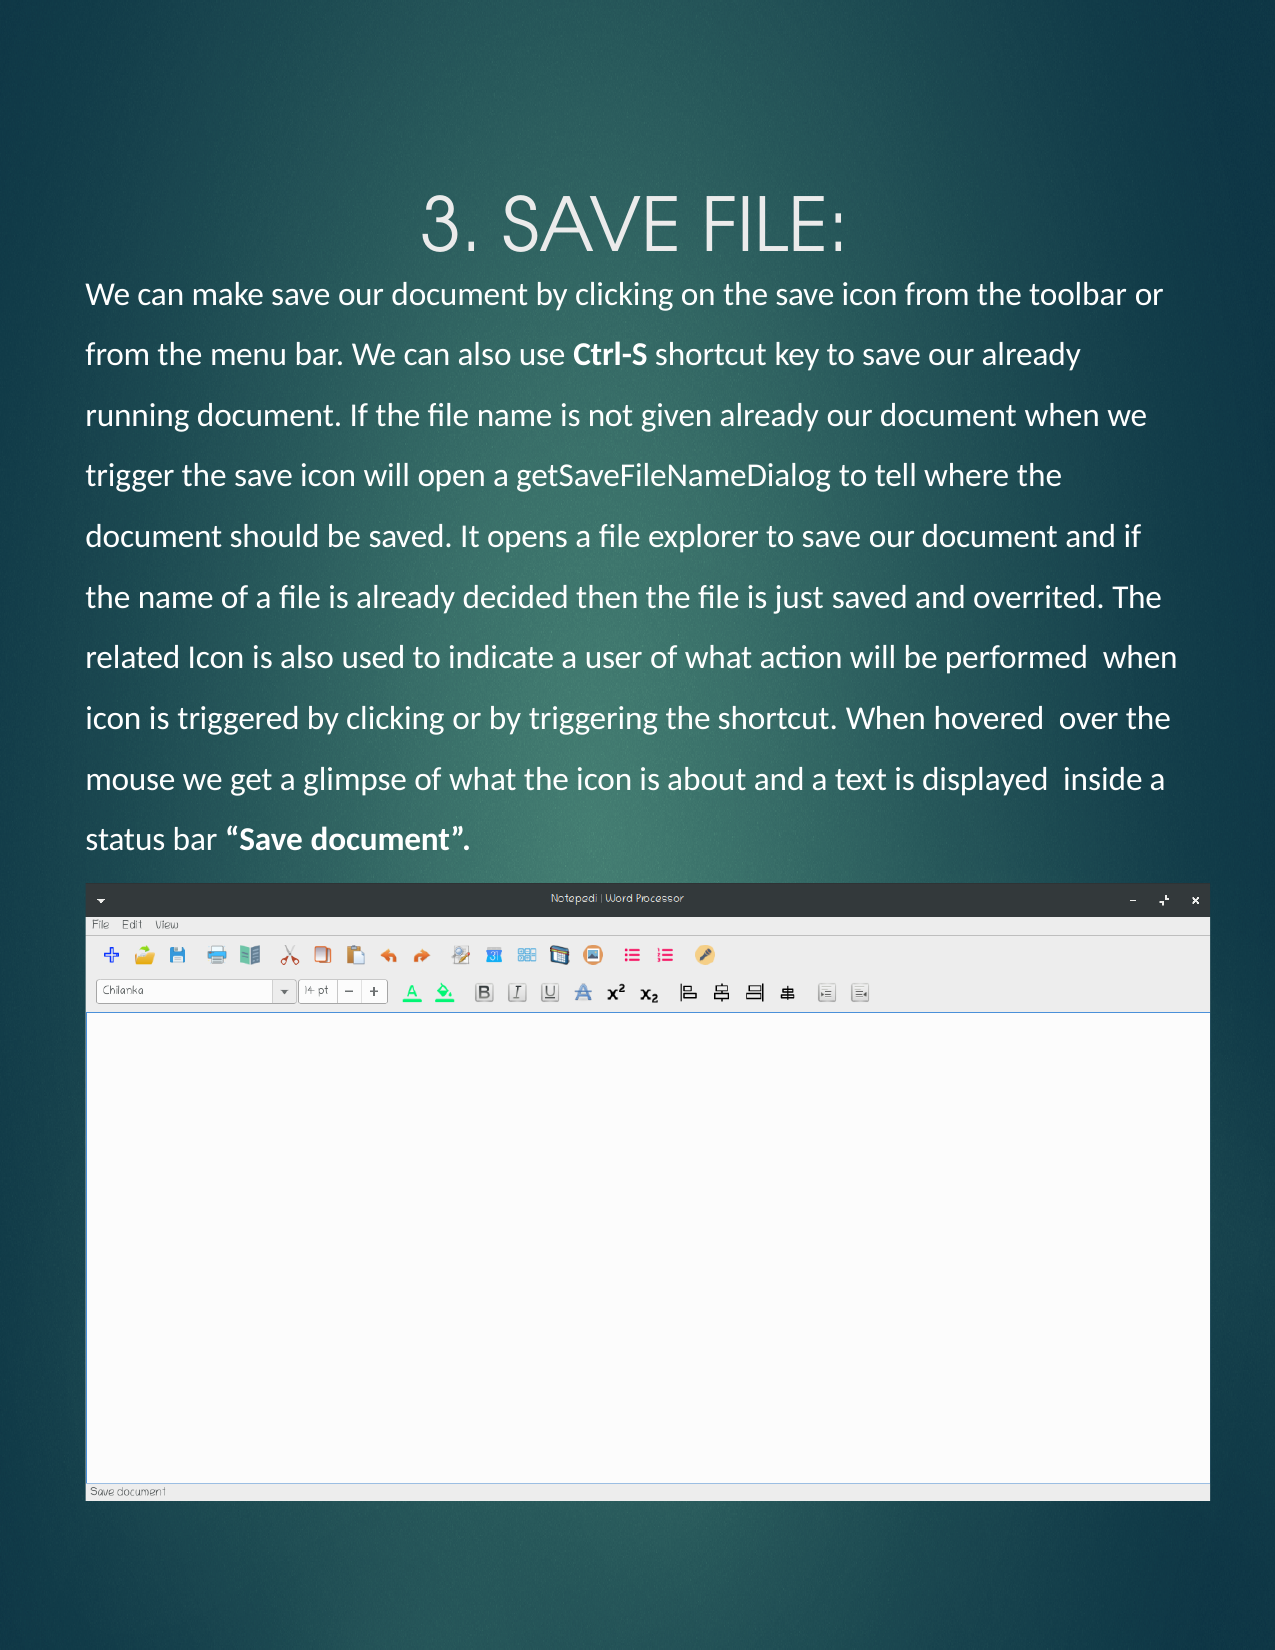

# 3. SAVE FILE:
We can make save our document by clicking on the save icon from the toolbar or  from the menu bar. We can also use Ctrl-S shortcut key to save our already  running document. If the file name is not given already our document when we  trigger the save icon will open a getSaveFileNameDialog to tell where the  document should be saved. It opens a file explorer to save our document and if  the name of a file is already decided then the file is just saved and overrited. The  related Icon is also used to indicate a user of what action will be performed  when icon is triggered by clicking or by triggering the shortcut. When hovered  over the mouse we get a glimpse of what the icon is about and a text is displayed  inside a status bar “Save document”.